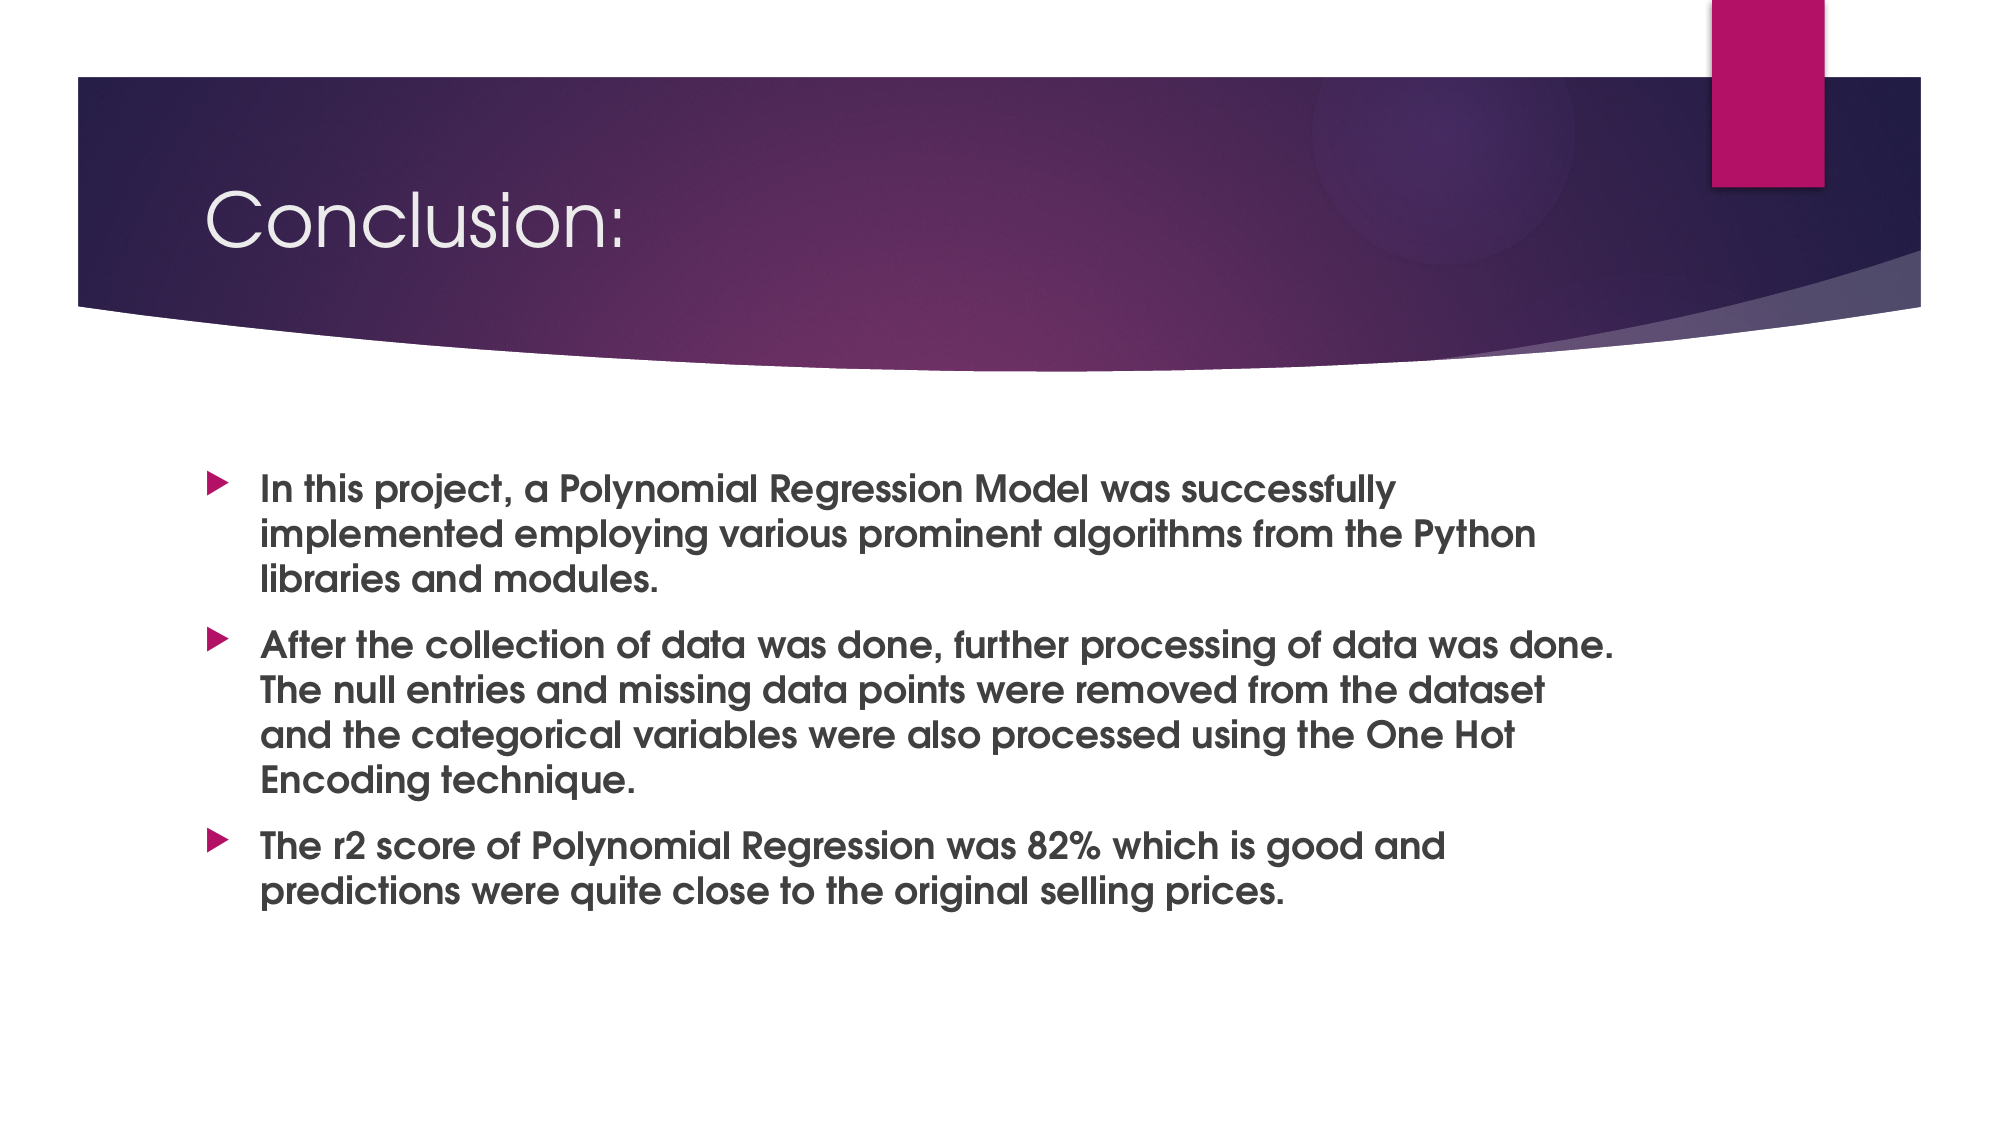

# Conclusion:
In this project, a Polynomial Regression Model was successfully implemented employing various prominent algorithms from the Python libraries and modules.
After the collection of data was done, further processing of data was done. The null entries and missing data points were removed from the dataset and the categorical variables were also processed using the One Hot Encoding technique.
The r2 score of Polynomial Regression was 82% which is good and predictions were quite close to the original selling prices.